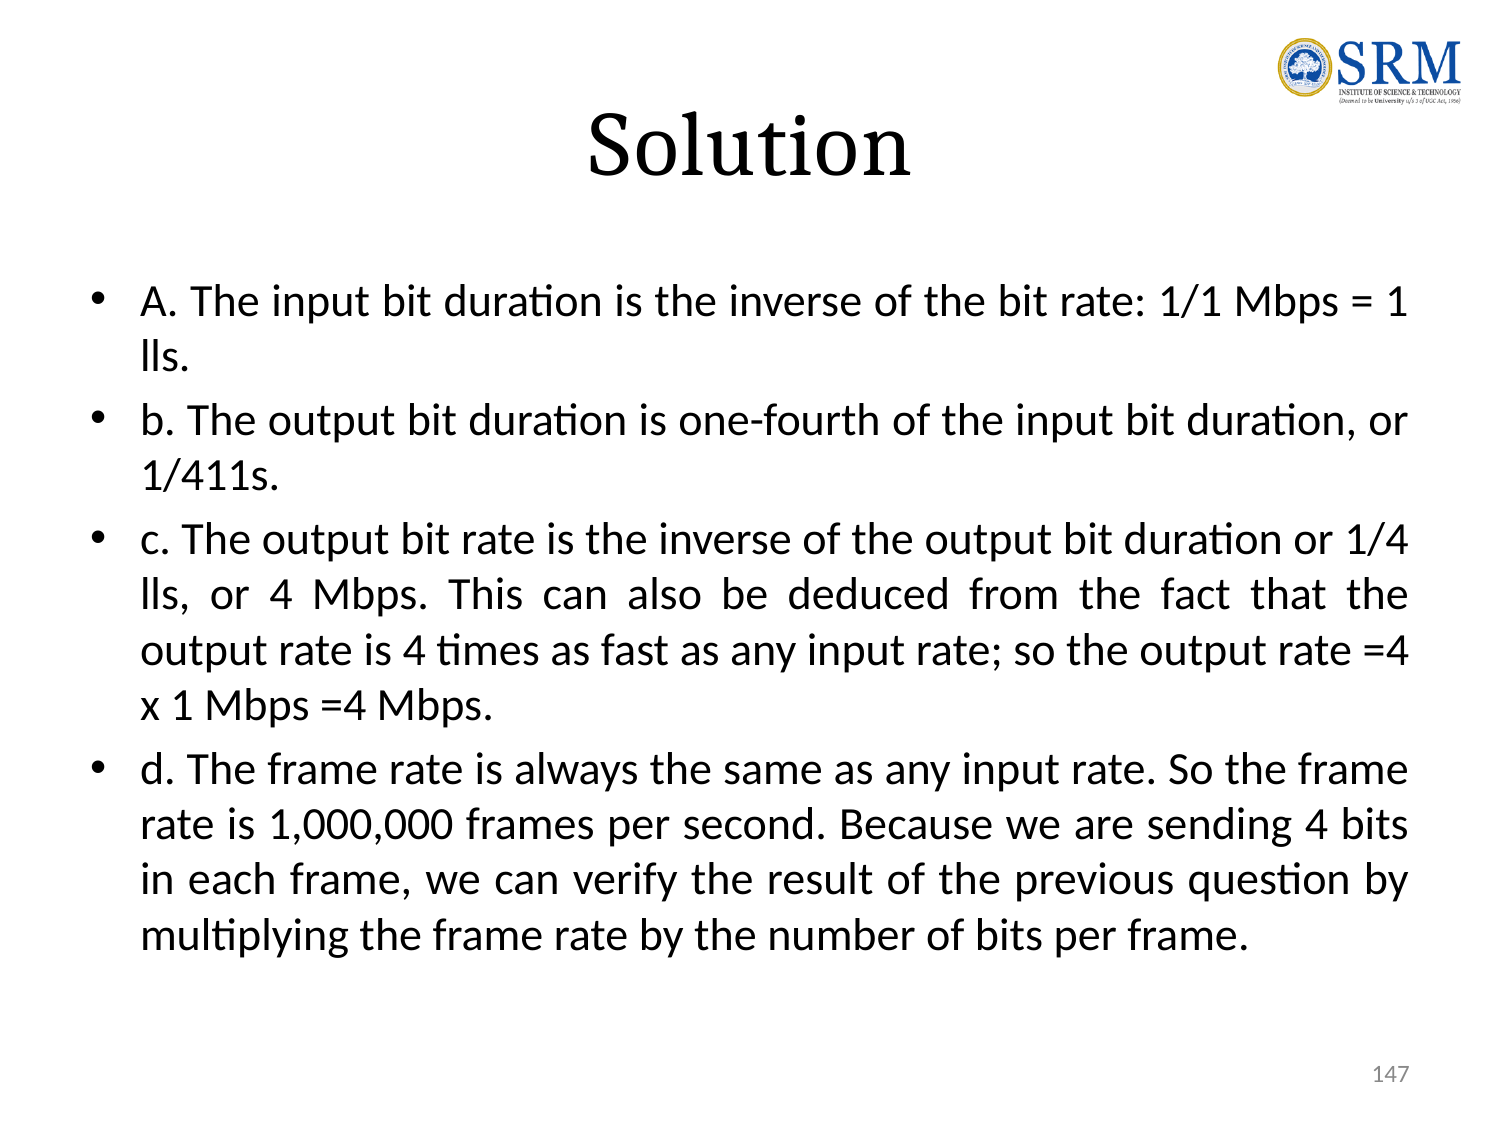

# Solution

A. The input bit duration is the inverse of the bit rate: 1/1 Mbps = 1 lls.
b. The output bit duration is one-fourth of the input bit duration, or 1/411s.
c. The output bit rate is the inverse of the output bit duration or 1/4 lls, or 4 Mbps. This can also be deduced from the fact that the output rate is 4 times as fast as any input rate; so the output rate =4 x 1 Mbps =4 Mbps.
d. The frame rate is always the same as any input rate. So the frame rate is 1,000,000 frames per second. Because we are sending 4 bits in each frame, we can verify the result of the previous question by multiplying the frame rate by the number of bits per frame.

147